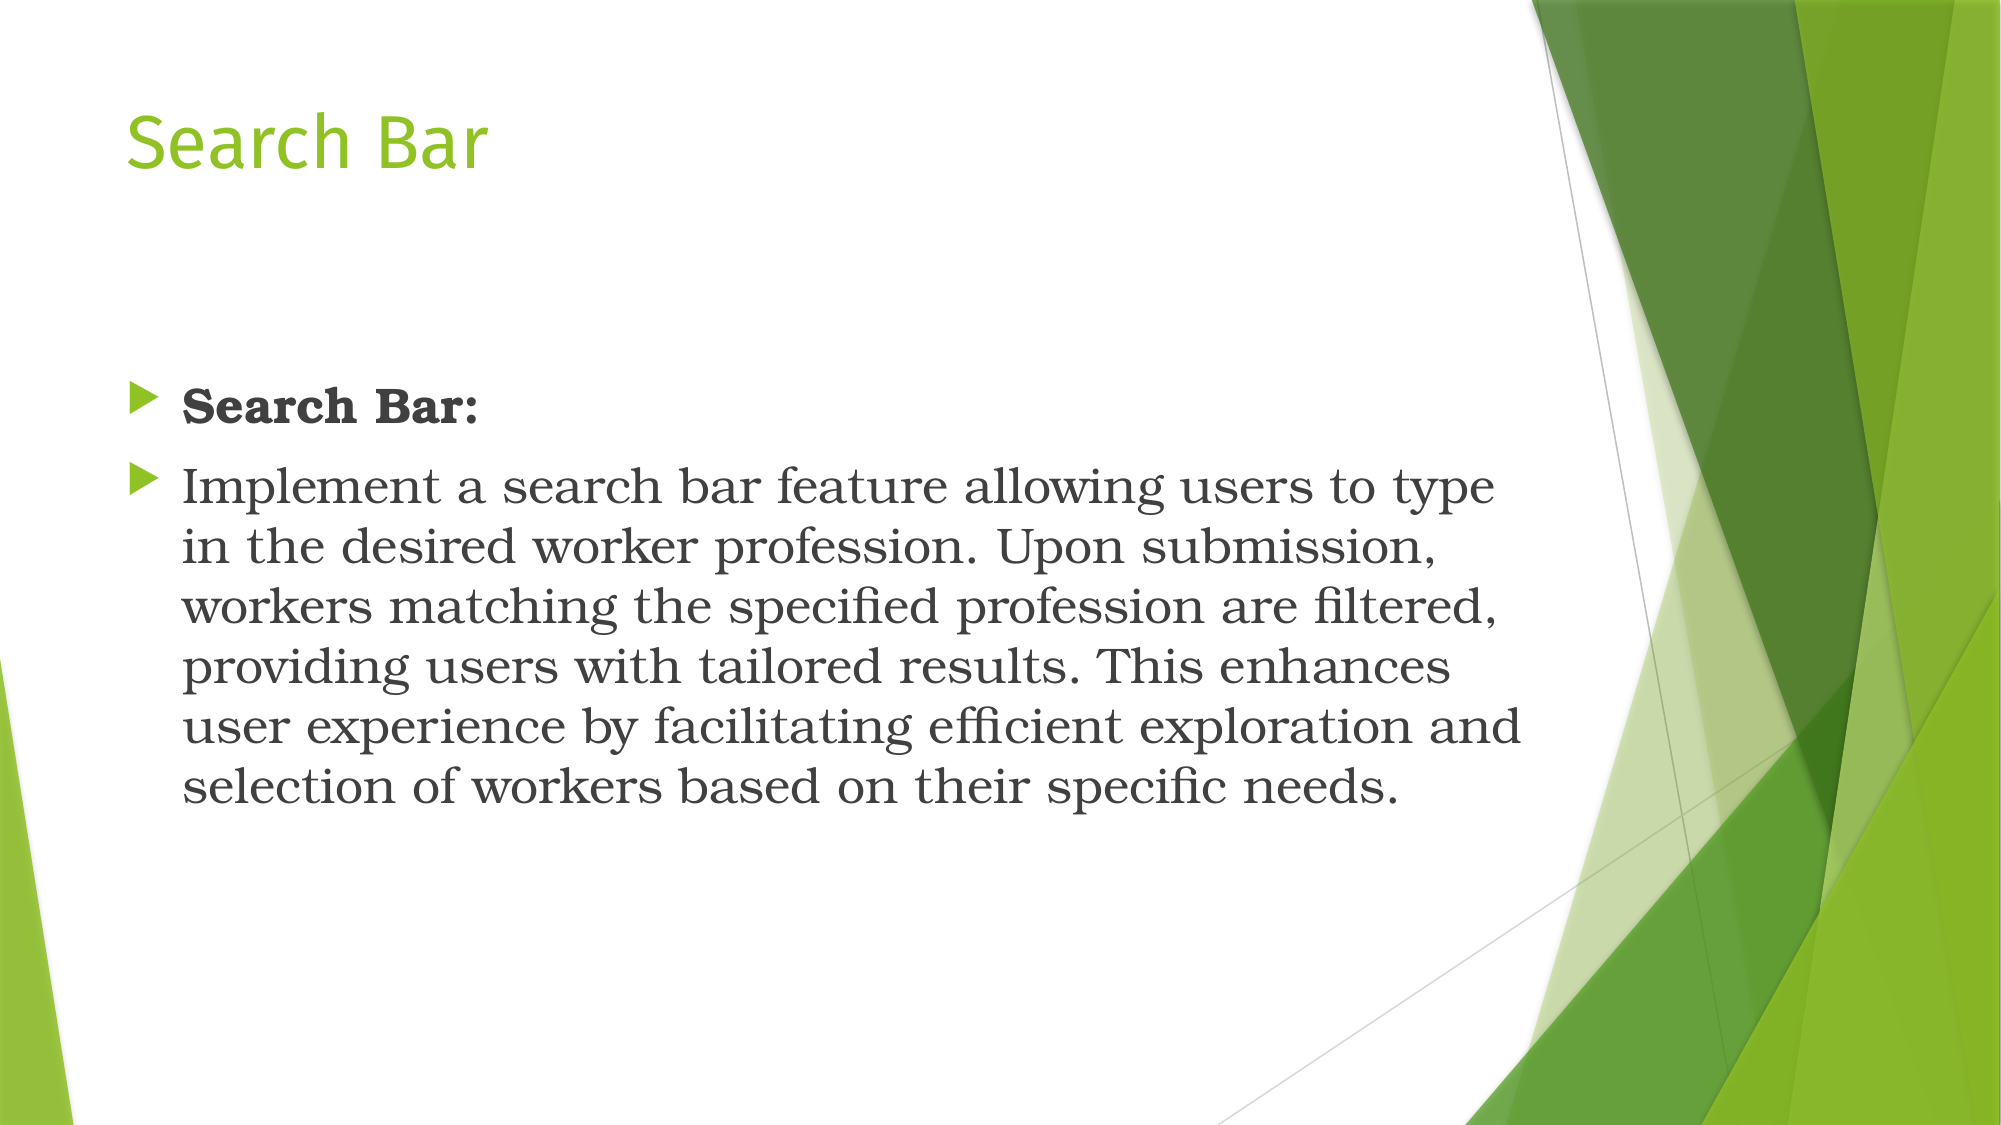

# Search Bar
Search Bar:
Implement a search bar feature allowing users to type in the desired worker profession. Upon submission, workers matching the specified profession are filtered, providing users with tailored results. This enhances user experience by facilitating efficient exploration and selection of workers based on their specific needs.